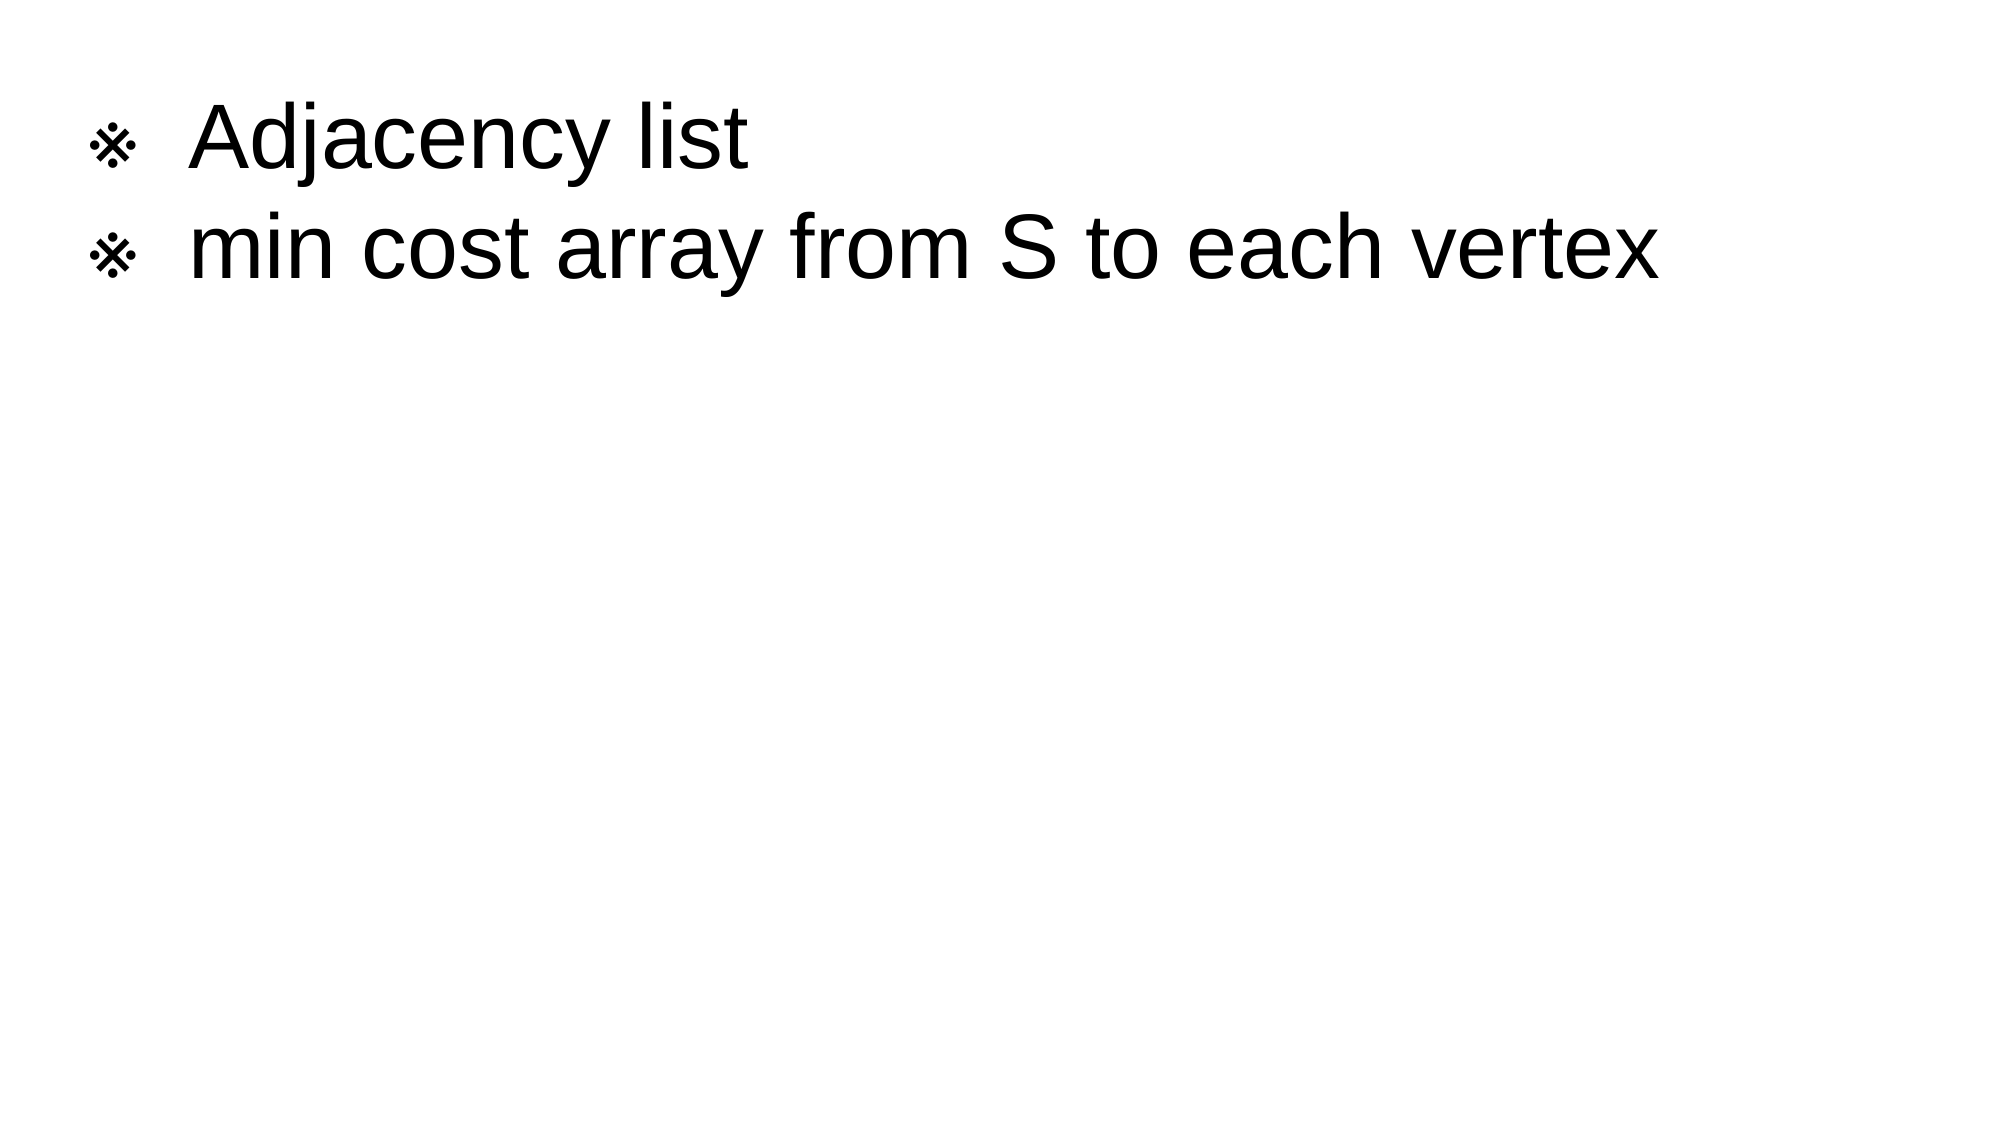

※ Adjacency list
※ min cost array from S to each vertex